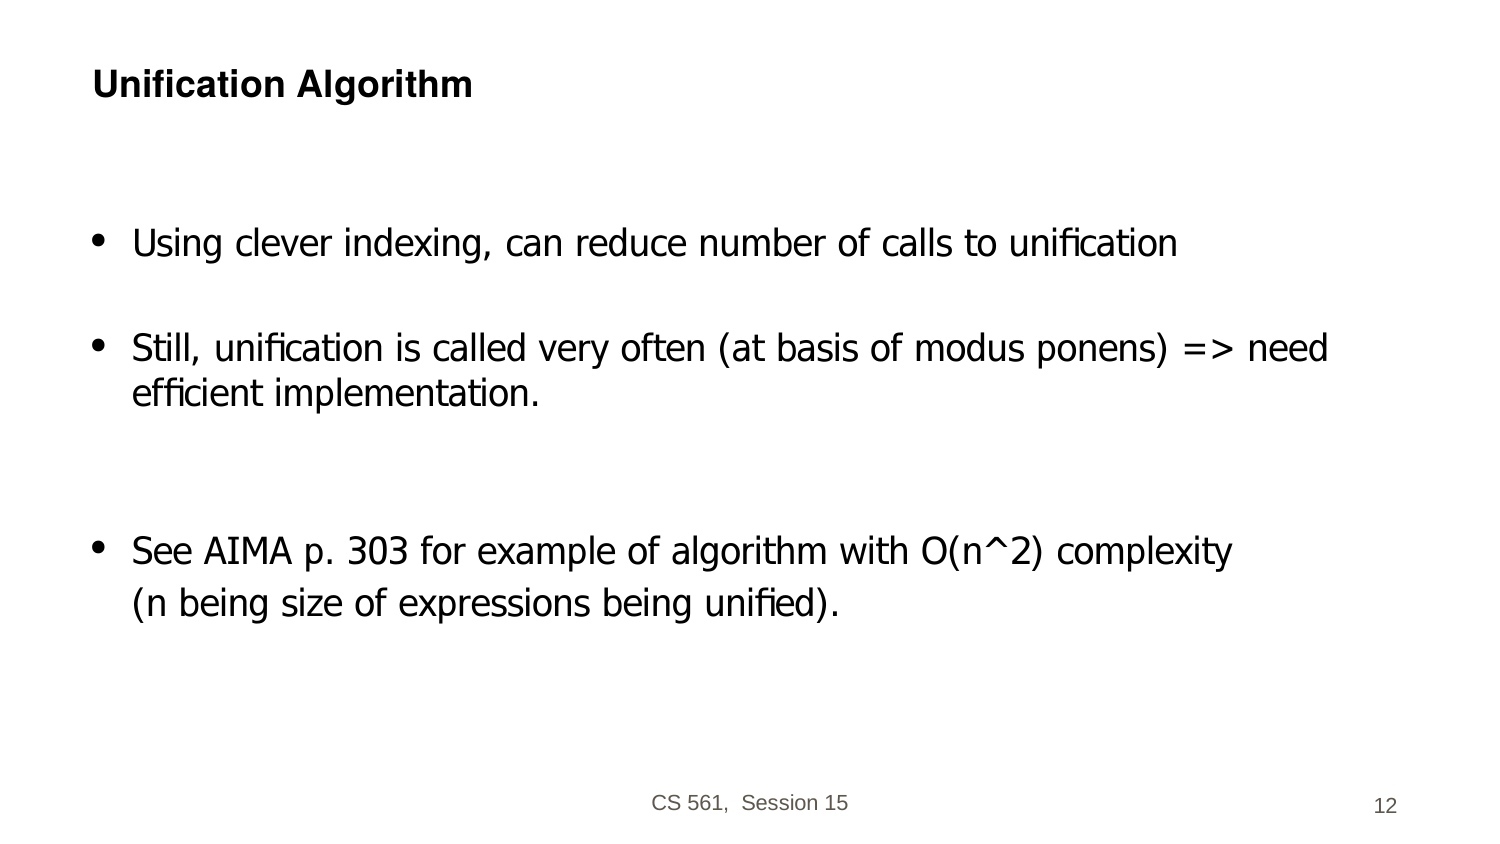

# Unification Algorithm

Using clever indexing, can reduce number of calls to unification

Still, unification is called very often (at basis of modus ponens) => need efficient implementation.

See AIMA p. 303 for example of algorithm with O(n^2) complexity
	(n being size of expressions being unified).
CS 561,  Session 15
12